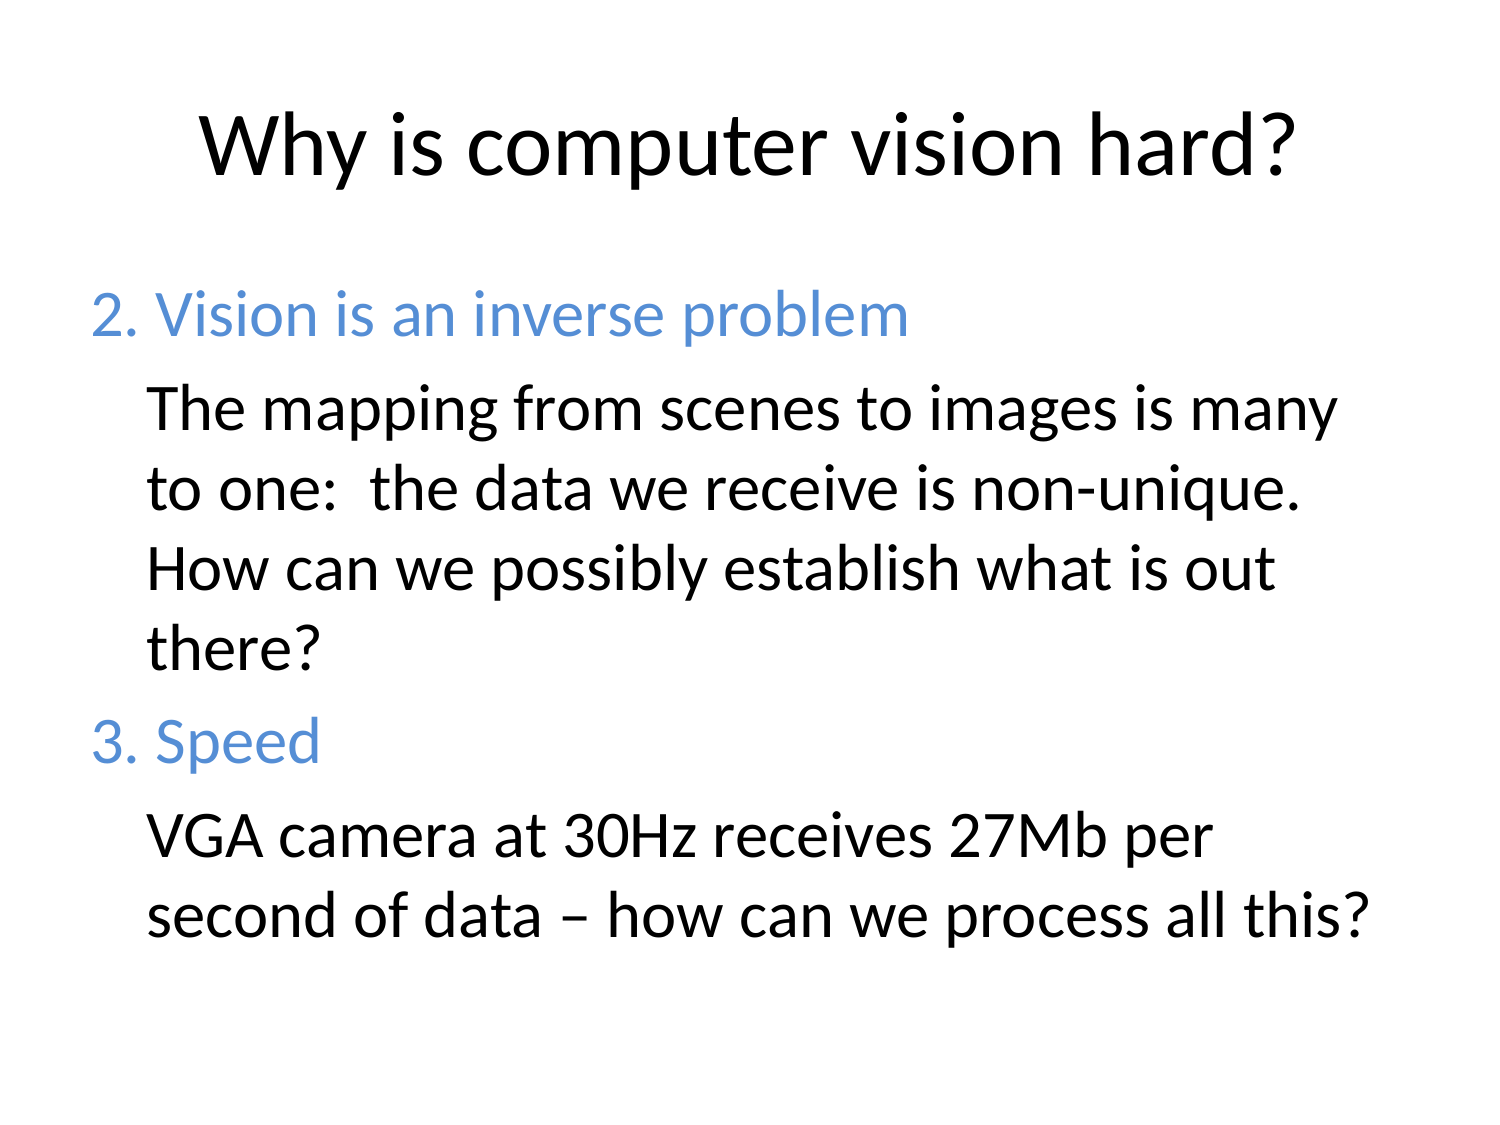

# Why is computer vision hard?
2. Vision is an inverse problem
	The mapping from scenes to images is many to one:  the data we receive is non-unique.  How can we possibly establish what is out there?
3. Speed
	VGA camera at 30Hz receives 27Mb per second of data – how can we process all this?